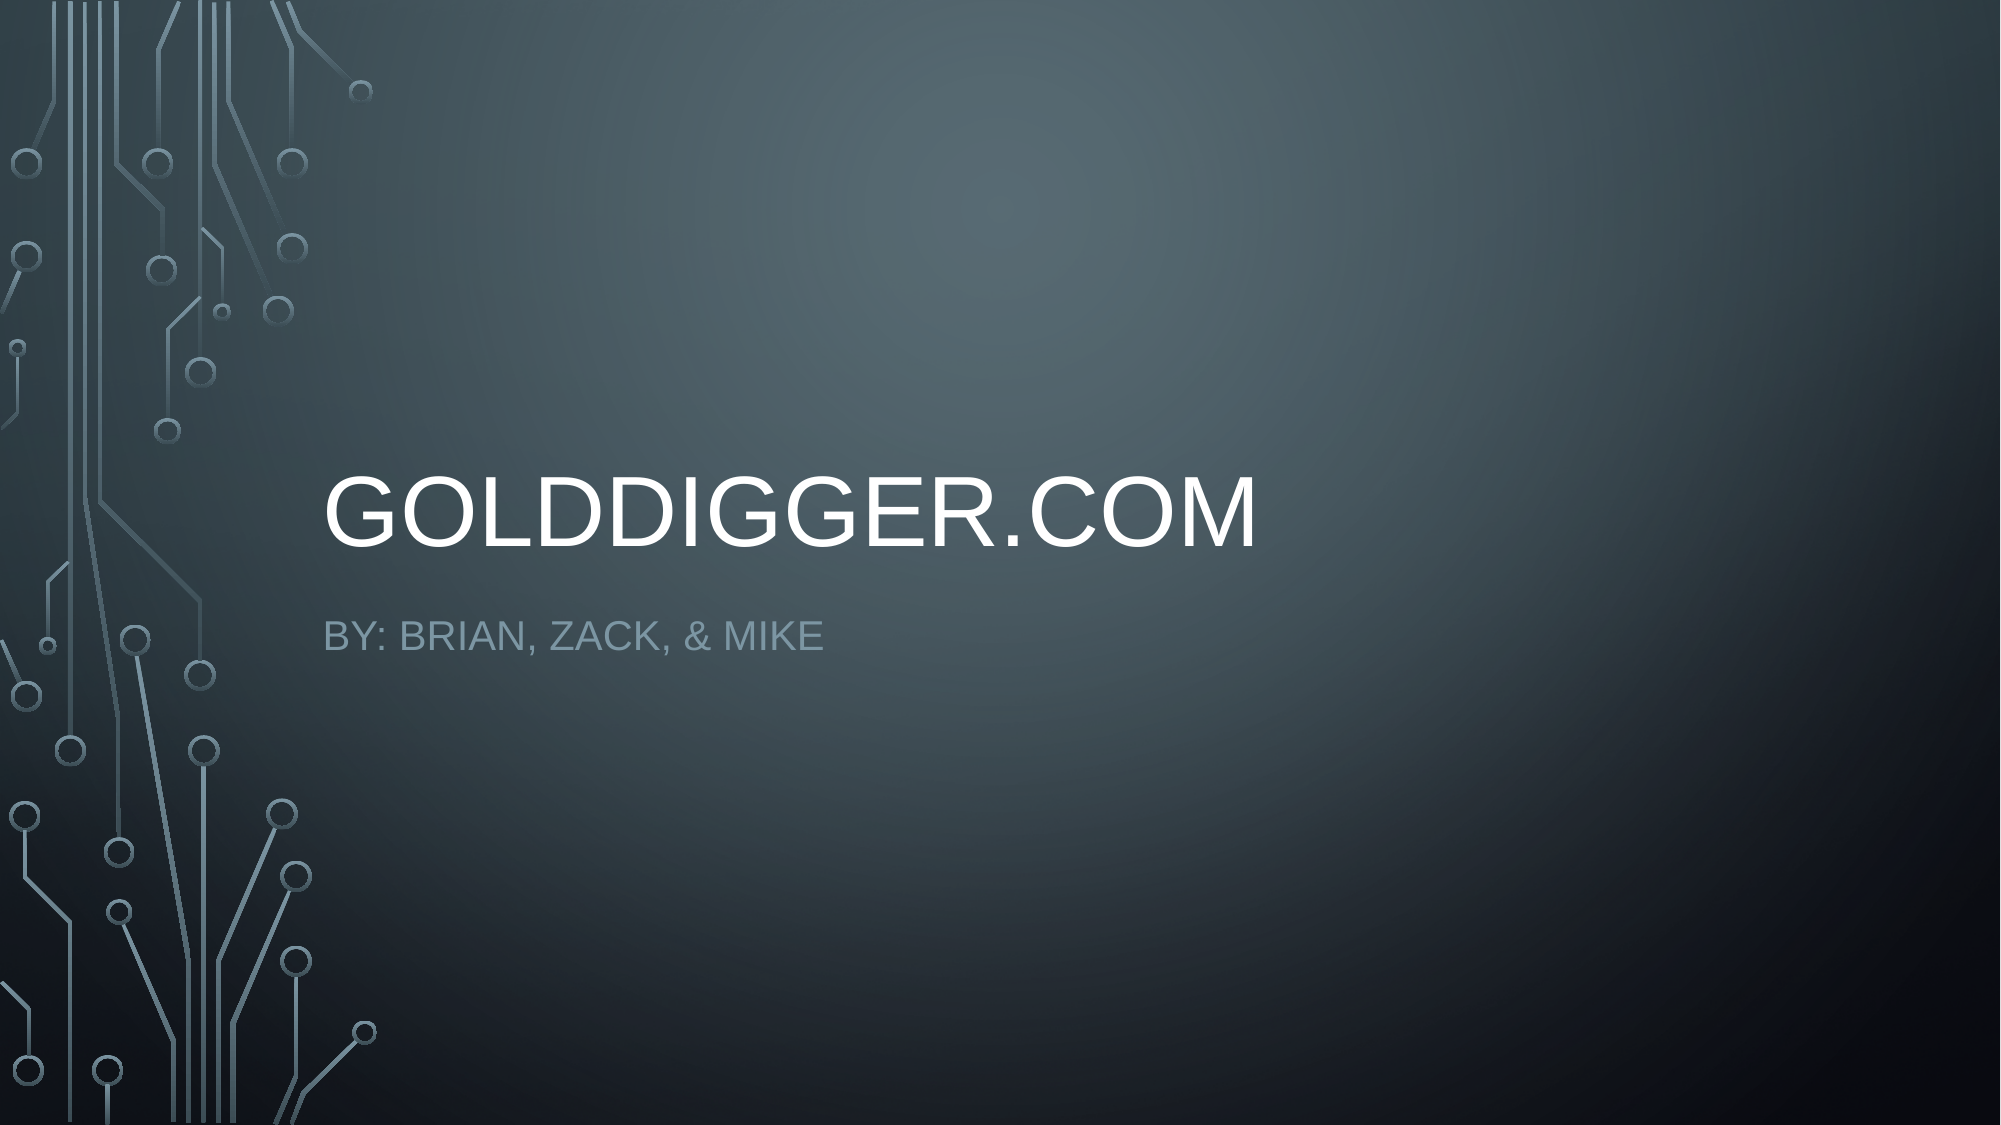

# GoldDigger.com
By: Brian, Zack, & Mike